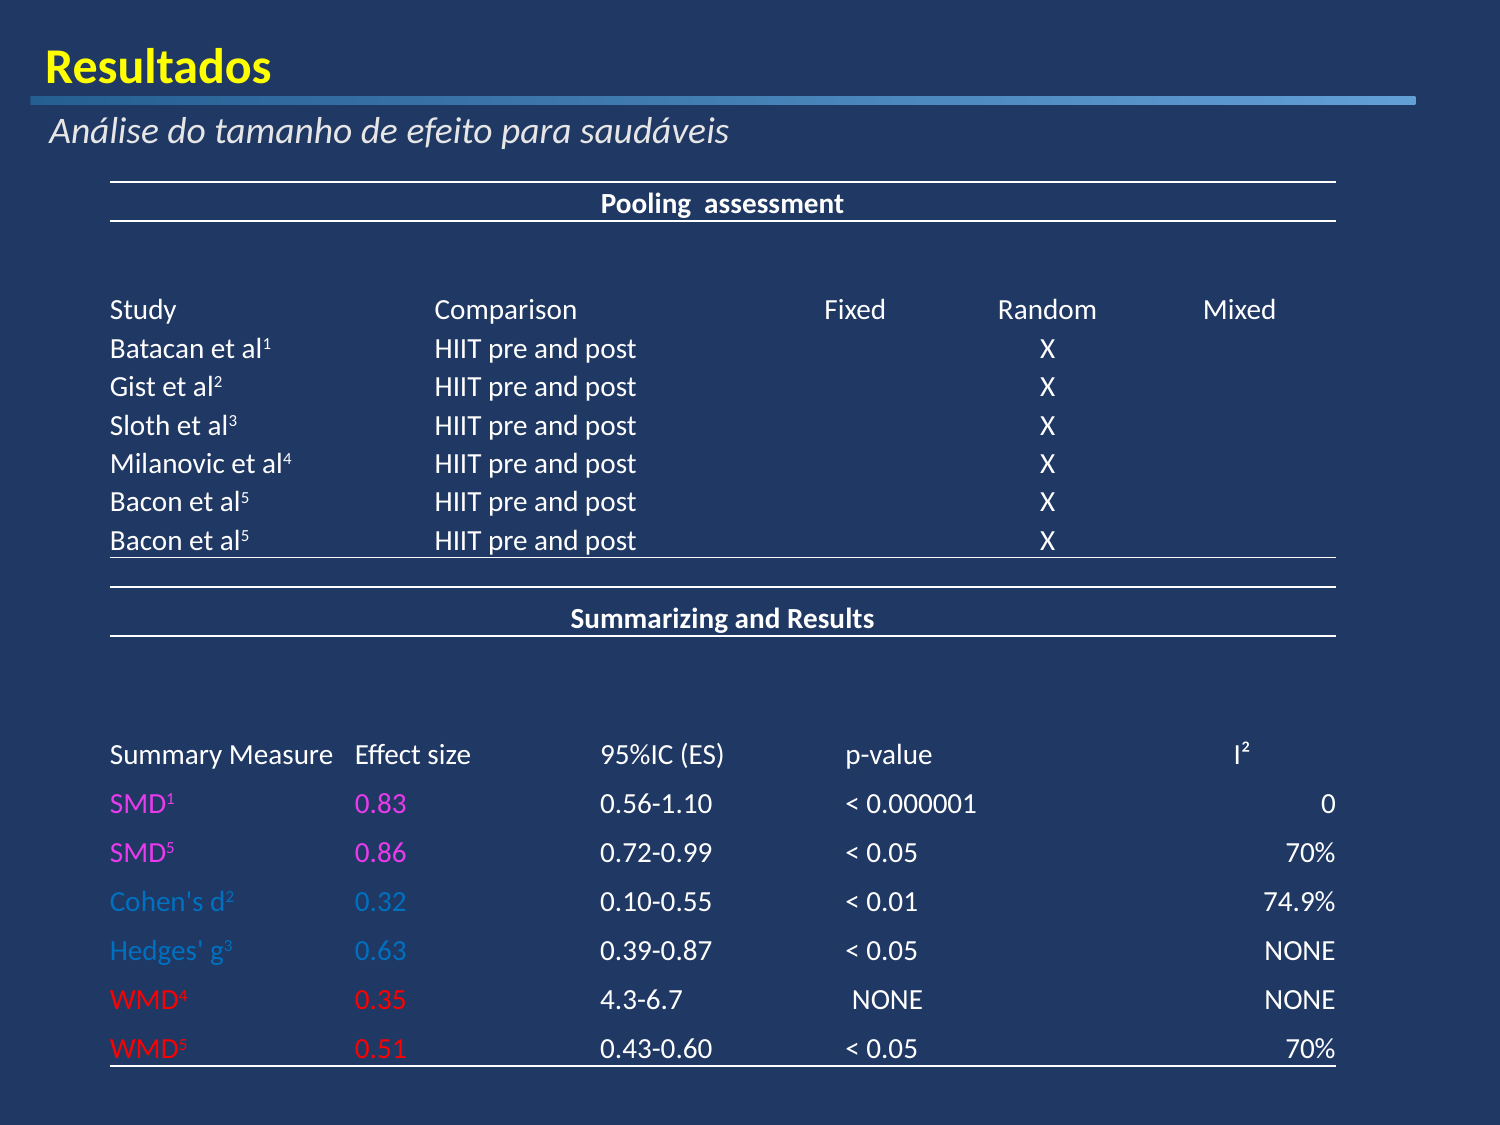

Resultados

Análise do tamanho de efeito para saudáveis
| Pooling  assessment |  |  |  |  |
| --- | --- | --- | --- | --- |
| Study | Comparison | Fixed | Random | Mixed |
| Batacan et al1 | HIIT pre and post |  | X |  |
| Gist et al2 | HIIT pre and post |  | X |  |
| Sloth et al3 | HIIT pre and post |  | X |  |
| Milanovic et al4 | HIIT pre and post |  | X |  |
| Bacon et al5 | HIIT pre and post |  | X |  |
| Bacon et al5 | HIIT pre and post |  | X |  |
| Summarizing and Results |  |  |  |  |
| --- | --- | --- | --- | --- |
| Summary Measure | Effect size | 95%IC (ES) | p-value | I² |
| SMD1 | 0.83 | 0.56-1.10 | < 0.000001 | 0 |
| SMD5 | 0.86 | 0.72-0.99 | < 0.05 | 70% |
| Cohen's d2 | 0.32 | 0.10-0.55 | < 0.01 | 74.9% |
| Hedges' g3 | 0.63 | 0.39-0.87 | < 0.05 | NONE |
| WMD4 | 0.35 | 4.3-6.7 | NONE | NONE |
| WMD5 | 0.51 | 0.43-0.60 | < 0.05 | 70% |